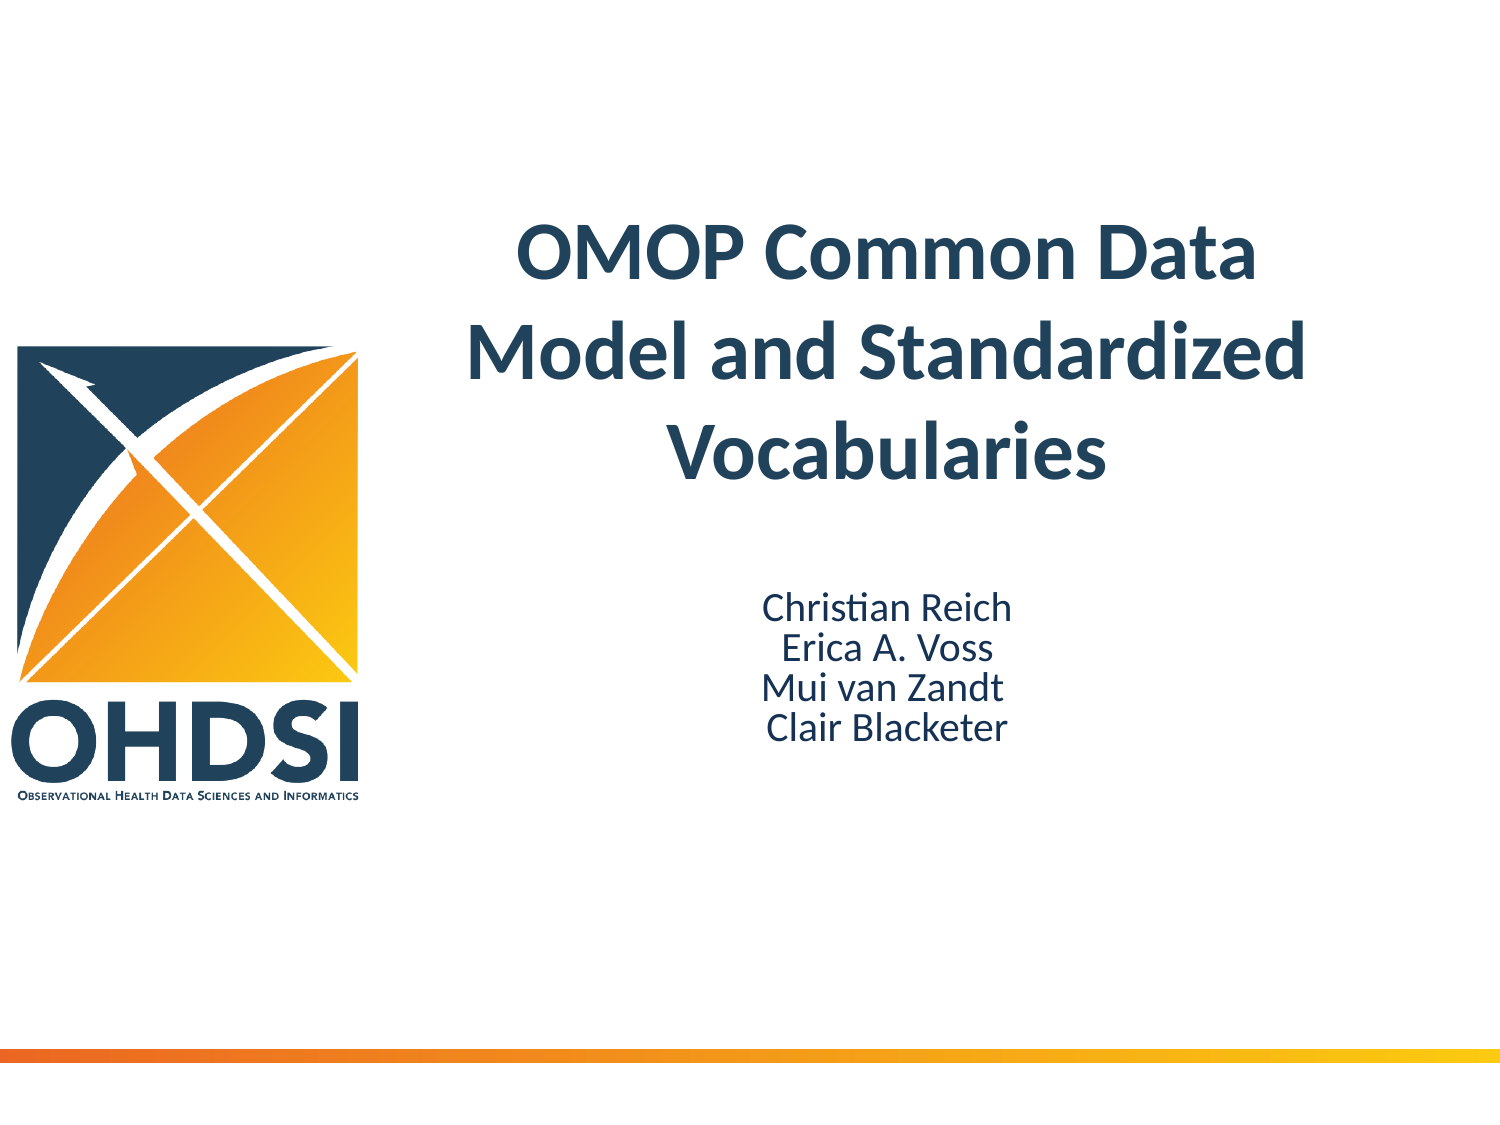

# OMOP Common Data Model and Standardized Vocabularies

Christian Reich
Erica A. Voss
Mui van Zandt
Clair Blacketer